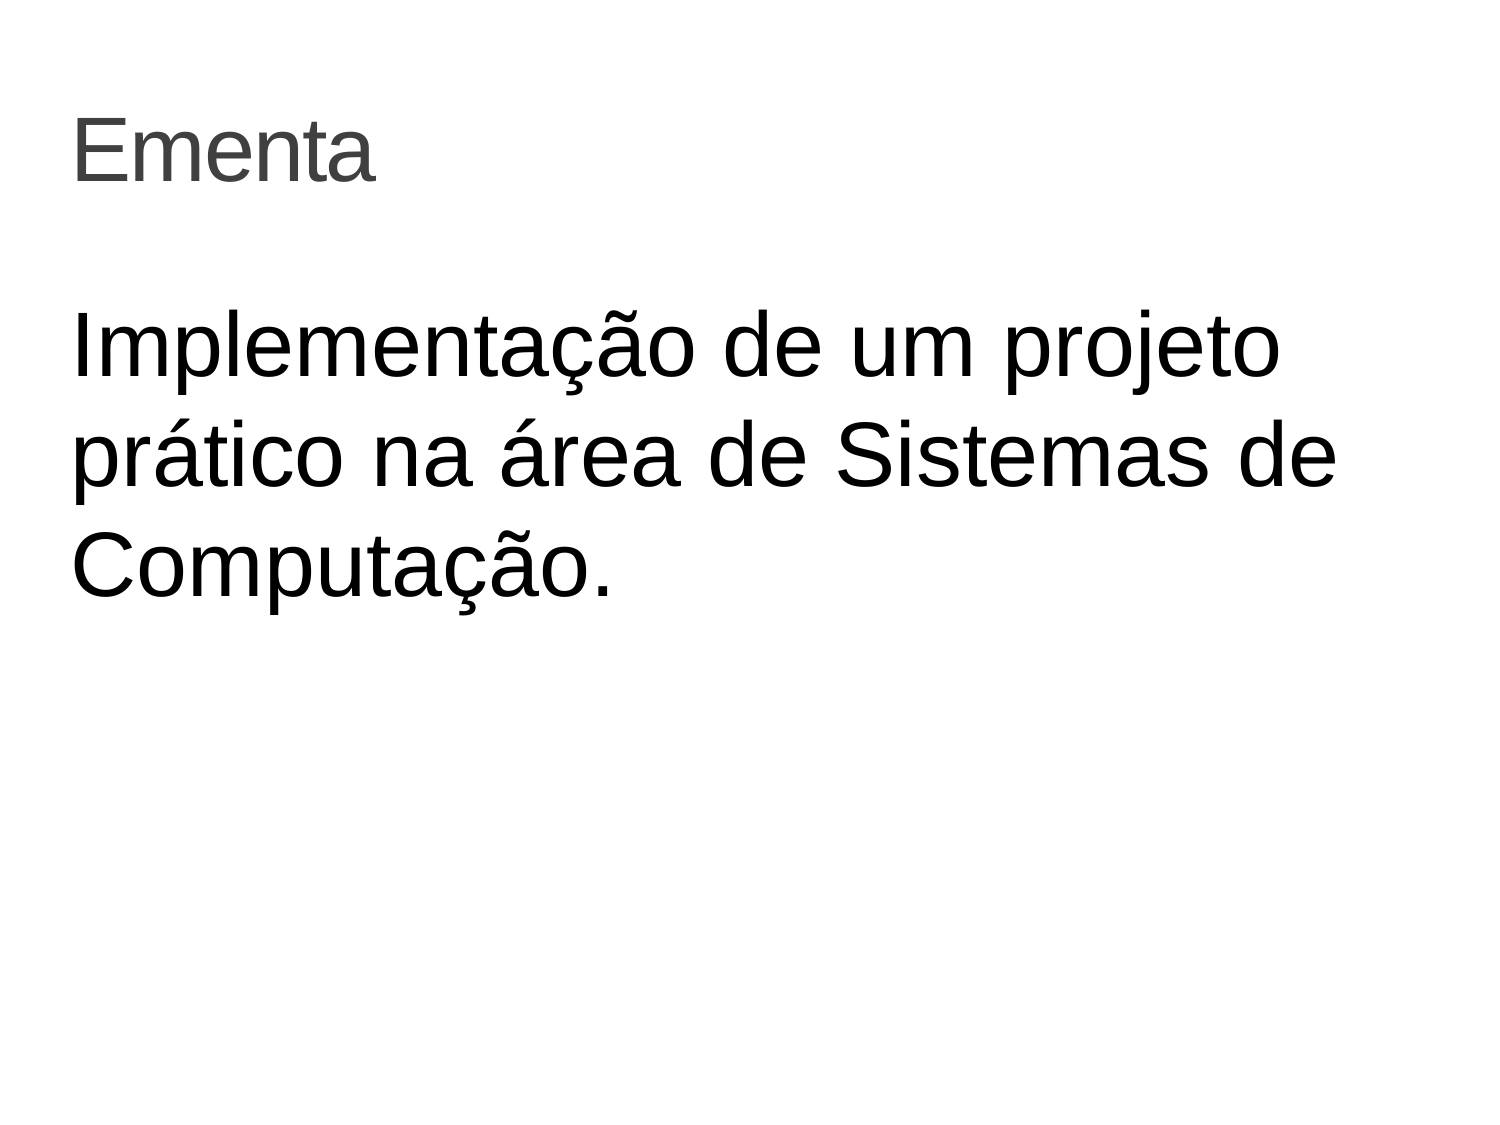

# Ementa
Implementação de um projeto prático na área de Sistemas de Computação.